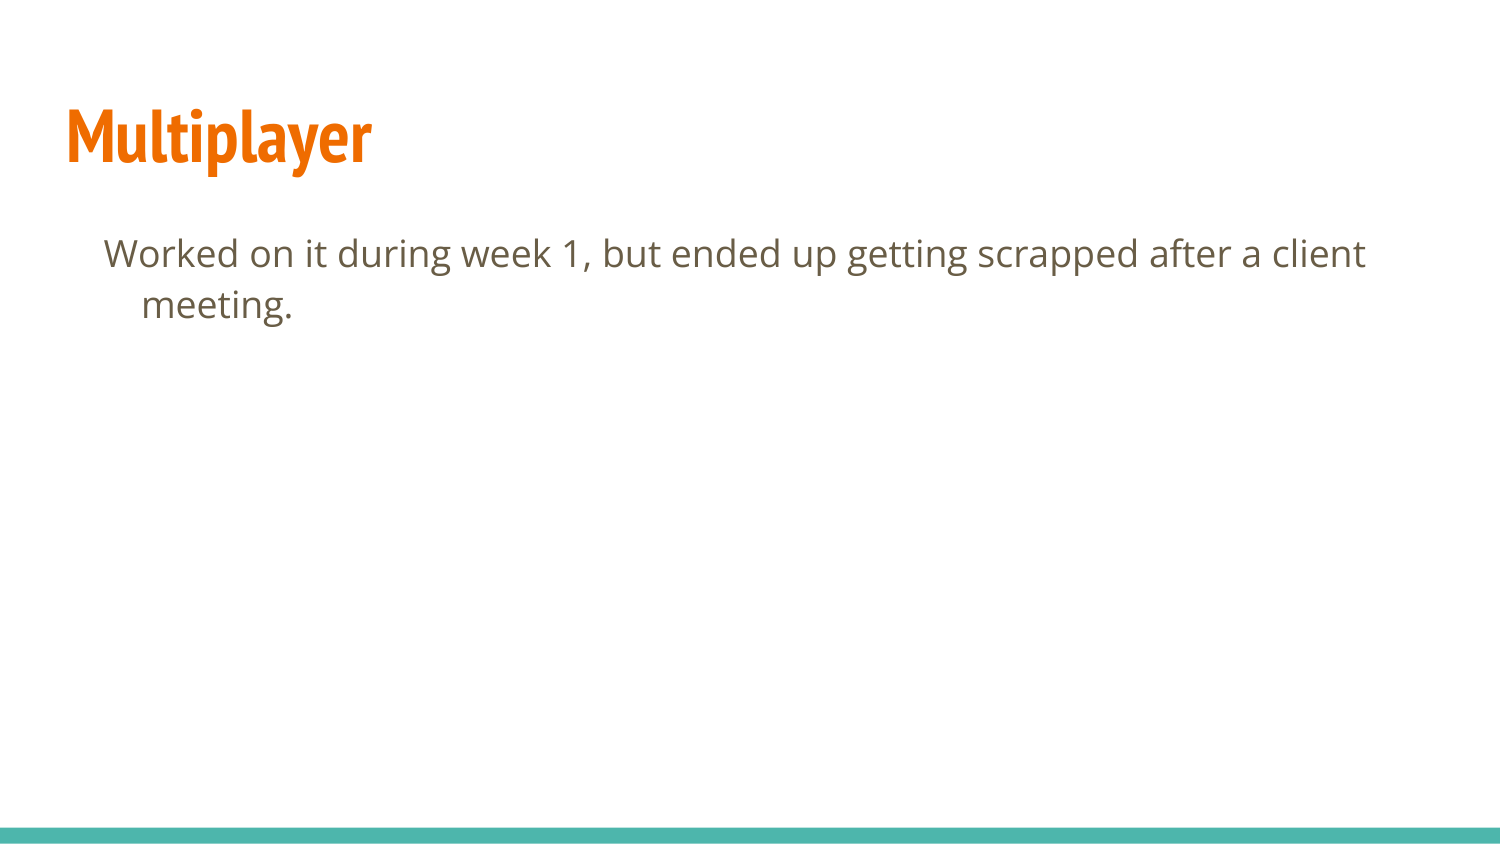

# Multiplayer
Worked on it during week 1, but ended up getting scrapped after a client meeting.